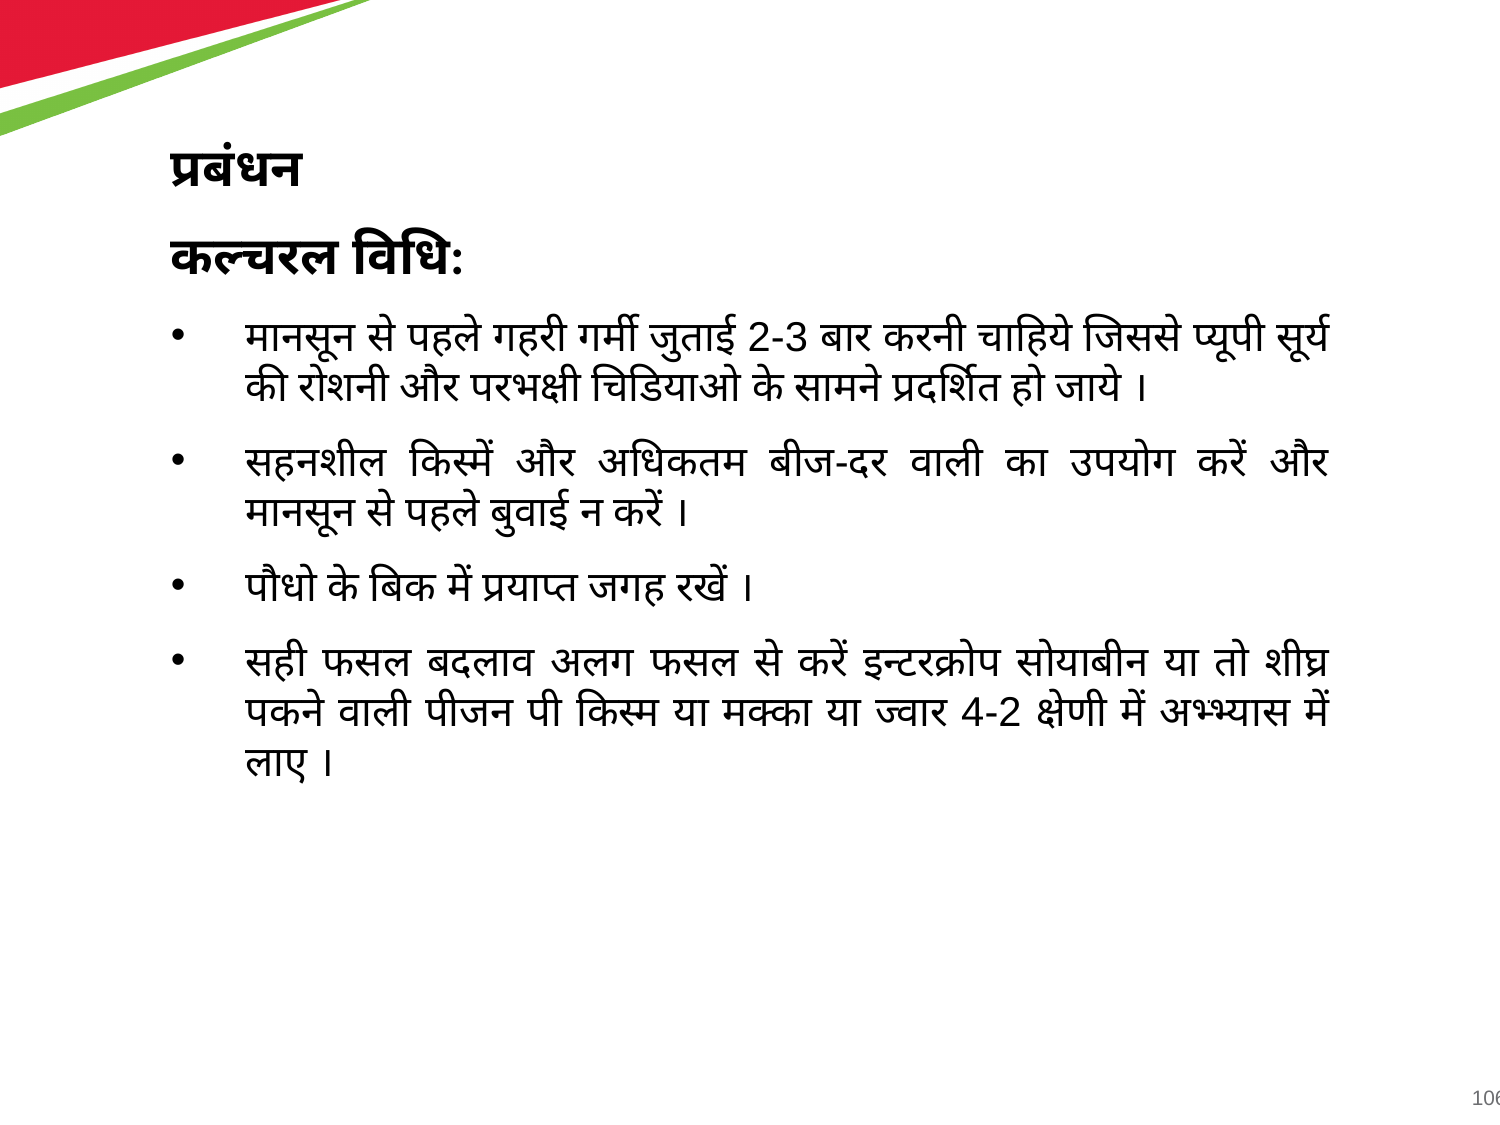

प्रबंधन
कल्चरल विधि:
मानसून से पहले गहरी गर्मी जुताई 2-3 बार करनी चाहिये जिससे प्यूपी सूर्य की रोशनी और परभक्षी चिडियाओ के सामने प्रदर्शित हो जाये ।
सहनशील किस्में और अधिकतम बीज-दर वाली का उपयोग करें और मानसून से पहले बुवाई न करें ।
पौधो के बिक में प्रयाप्त जगह रखें ।
सही फसल बदलाव अलग फसल से करें इन्टरक्रोप सोयाबीन या तो शीघ्र पकने वाली पीजन पी किस्म या मक्का या ज्वार 4-2 क्षेणी में अभ्भ्यास में लाए ।